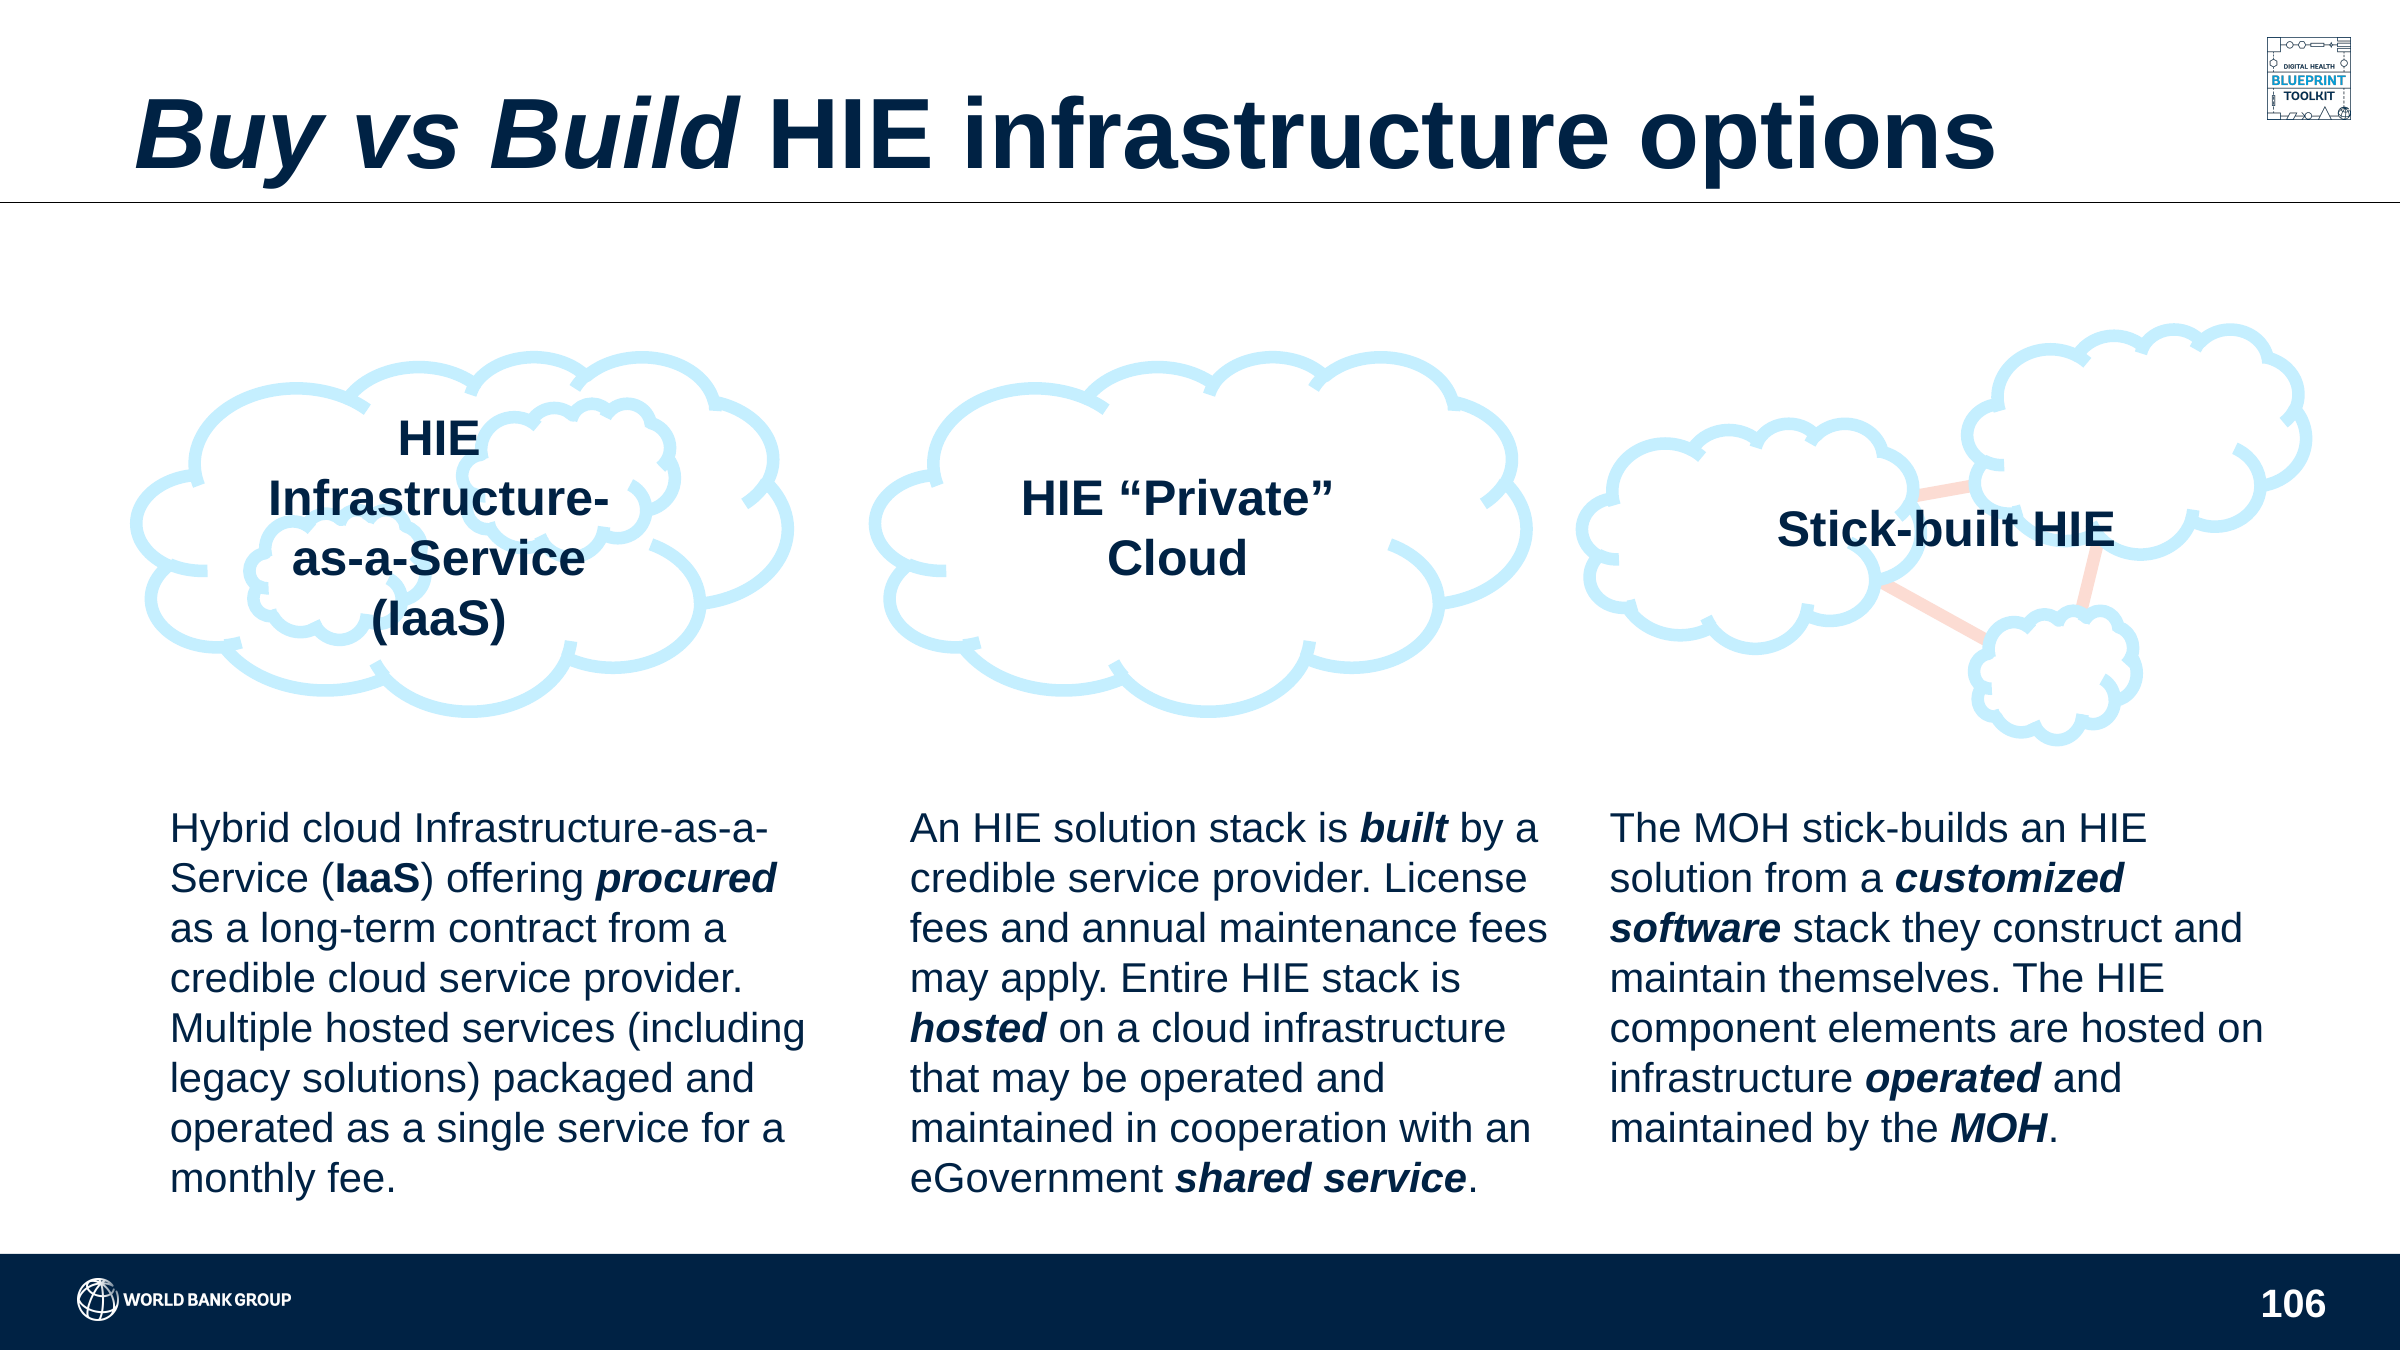

# Buy vs Build HIE infrastructure options

HIE Infrastructure-as-a-Service (IaaS)
HIE “Private” Cloud

Stick-built HIE

Hybrid cloud Infrastructure-as-a-Service (IaaS) offering procured as a long-term contract from a credible cloud service provider. Multiple hosted services (including legacy solutions) packaged and operated as a single service for a monthly fee.
An HIE solution stack is built by a credible service provider. License fees and annual maintenance fees may apply. Entire HIE stack is hosted on a cloud infrastructure that may be operated and maintained in cooperation with an eGovernment shared service.
The MOH stick-builds an HIE solution from a customized software stack they construct and maintain themselves. The HIE component elements are hosted on infrastructure operated and maintained by the MOH.
106